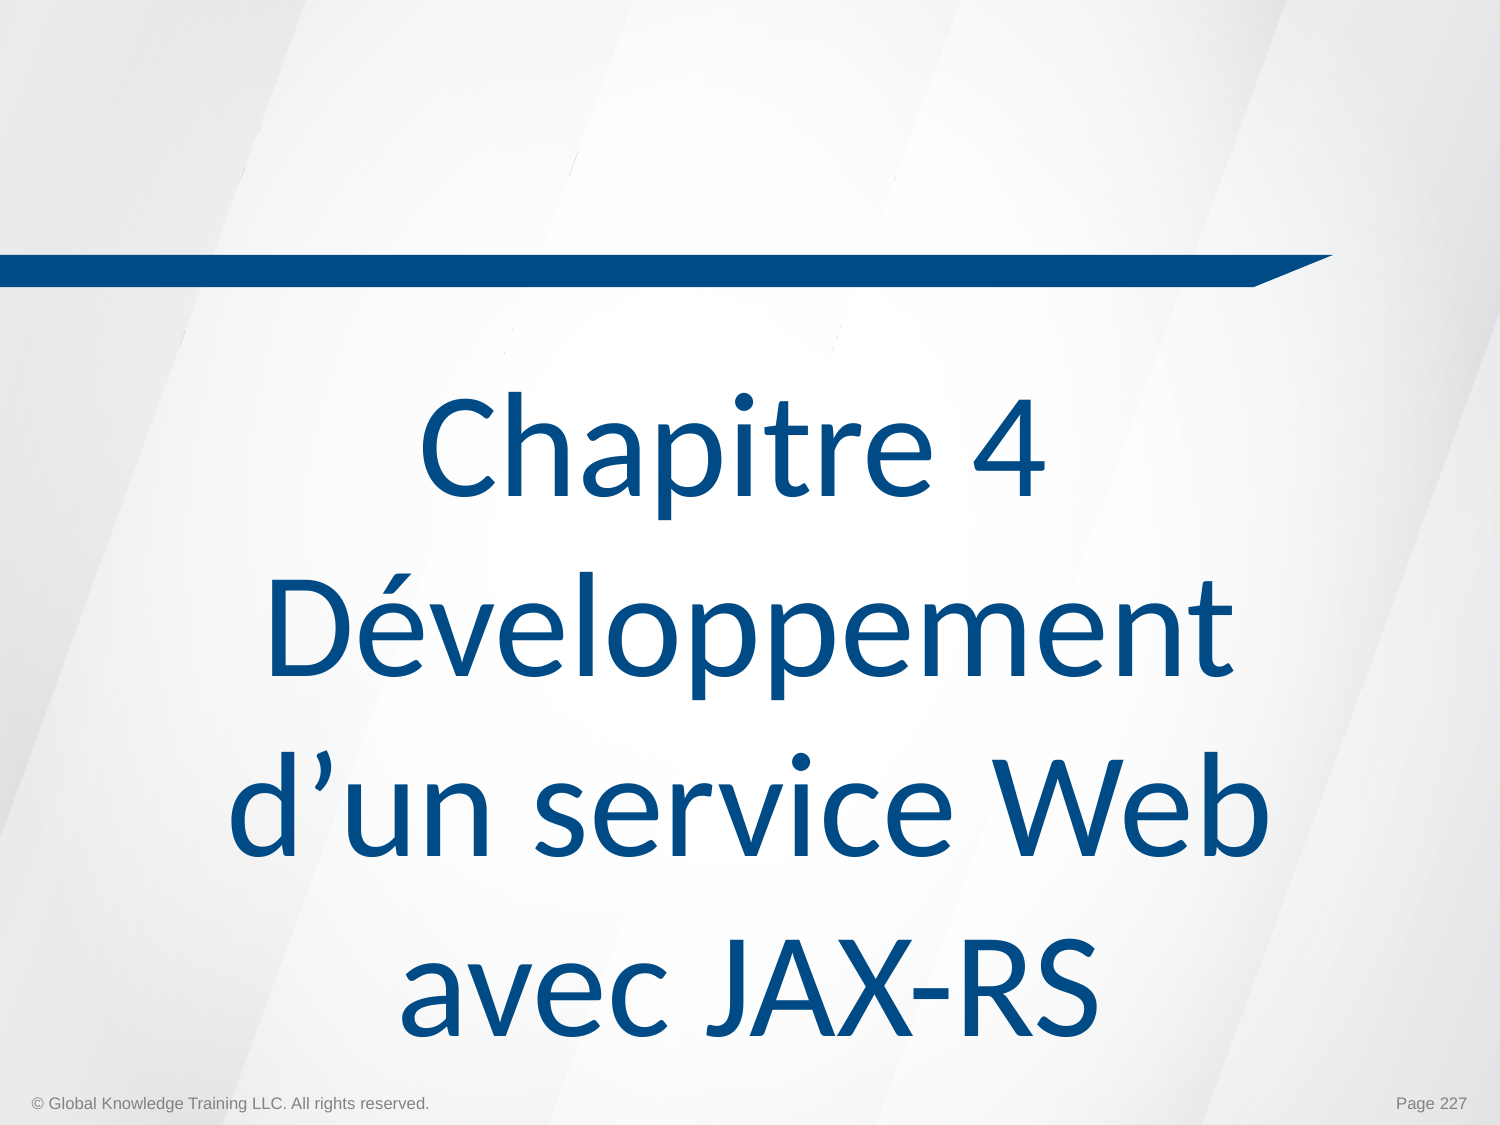

Chapitre 4
Développement d’un service Web avec JAX-RS